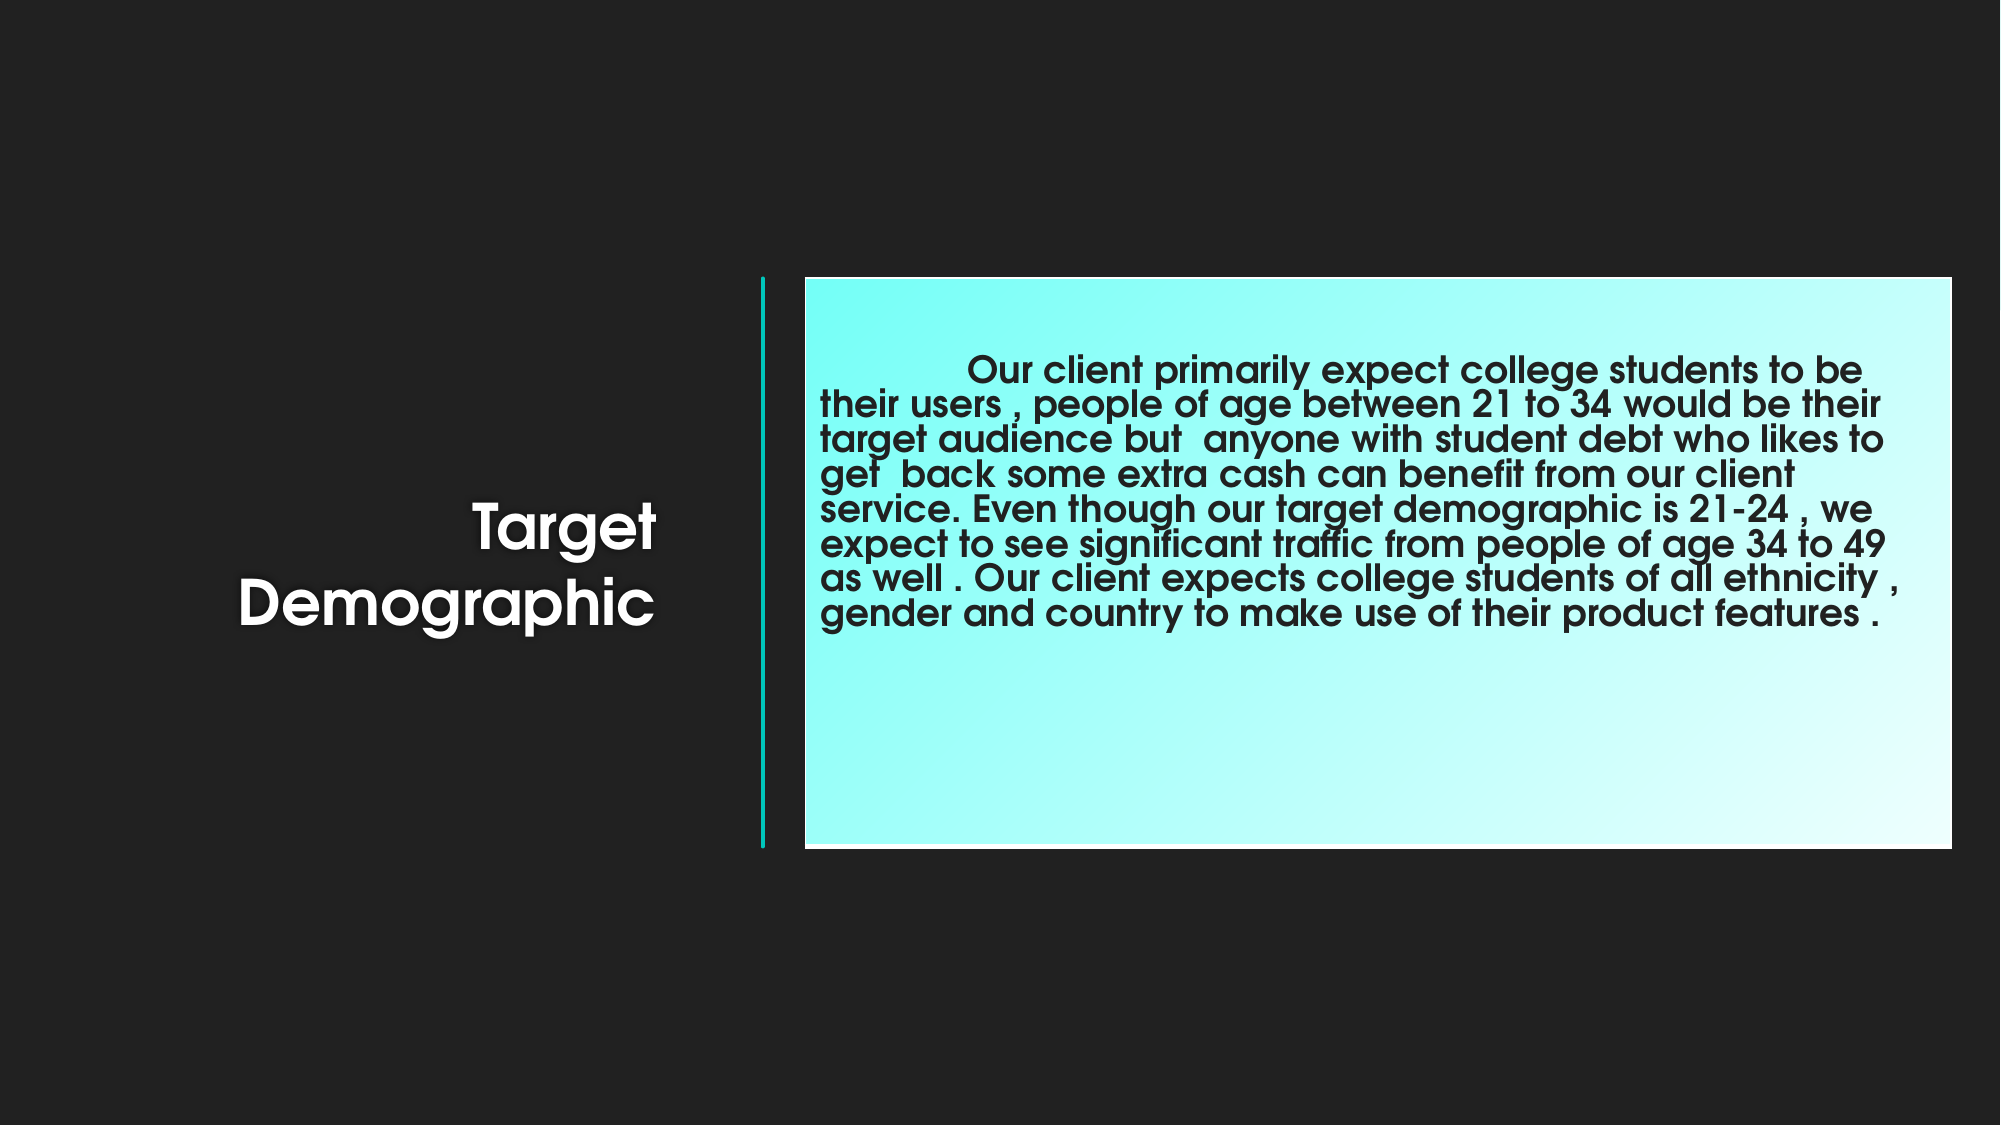

| Our client primarily expect college students to be their users , people of age between 21 to 34 would be their target audience but  anyone with student debt who likes to get  back some extra cash can benefit from our client service. Even though our target demographic is 21-24 , we expect to see significant traffic from people of age 34 to 49 as well . Our client expects college students of all ethnicity , gender and country to make use of their product features . |
| --- |
# Target Demographic